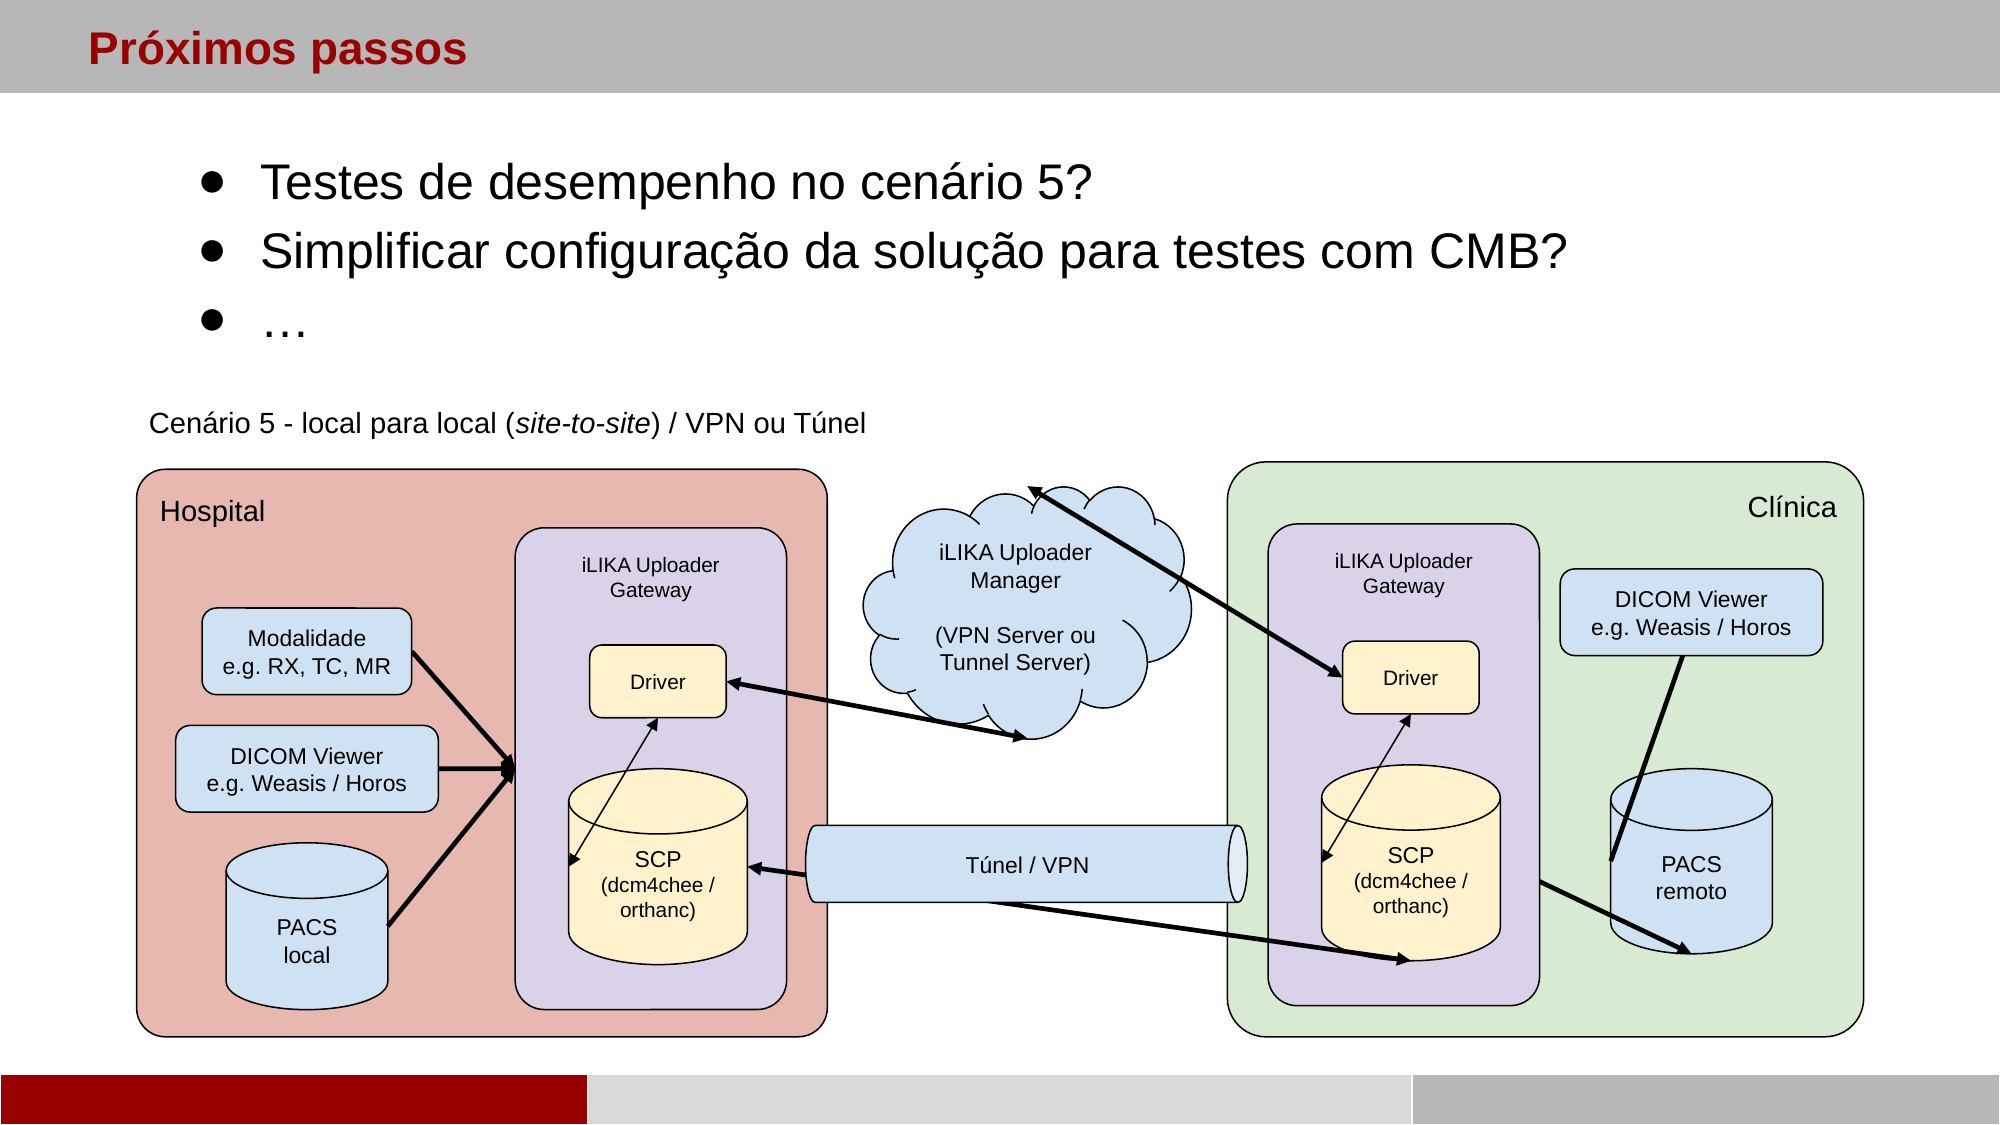

Próximos passos
Testes de desempenho no cenário 5?
Simplificar configuração da solução para testes com CMB?
…
Cenário 5 - local para local (site-to-site) / VPN ou Túnel
Clínica
Hospital
iLIKA Uploader Manager
(VPN Server ou Tunnel Server)
iLIKA Uploader Gateway
iLIKA Uploader Gateway
DICOM Viewer
e.g. Weasis / Horos
Modalidade
e.g. RX, TC, MR
Driver

Driver
DICOM Viewer
e.g. Weasis / Horos

SCP
(dcm4chee / orthanc)

PACS
remoto

SCP
(dcm4chee / orthanc)

Túnel / VPN
PACS
local